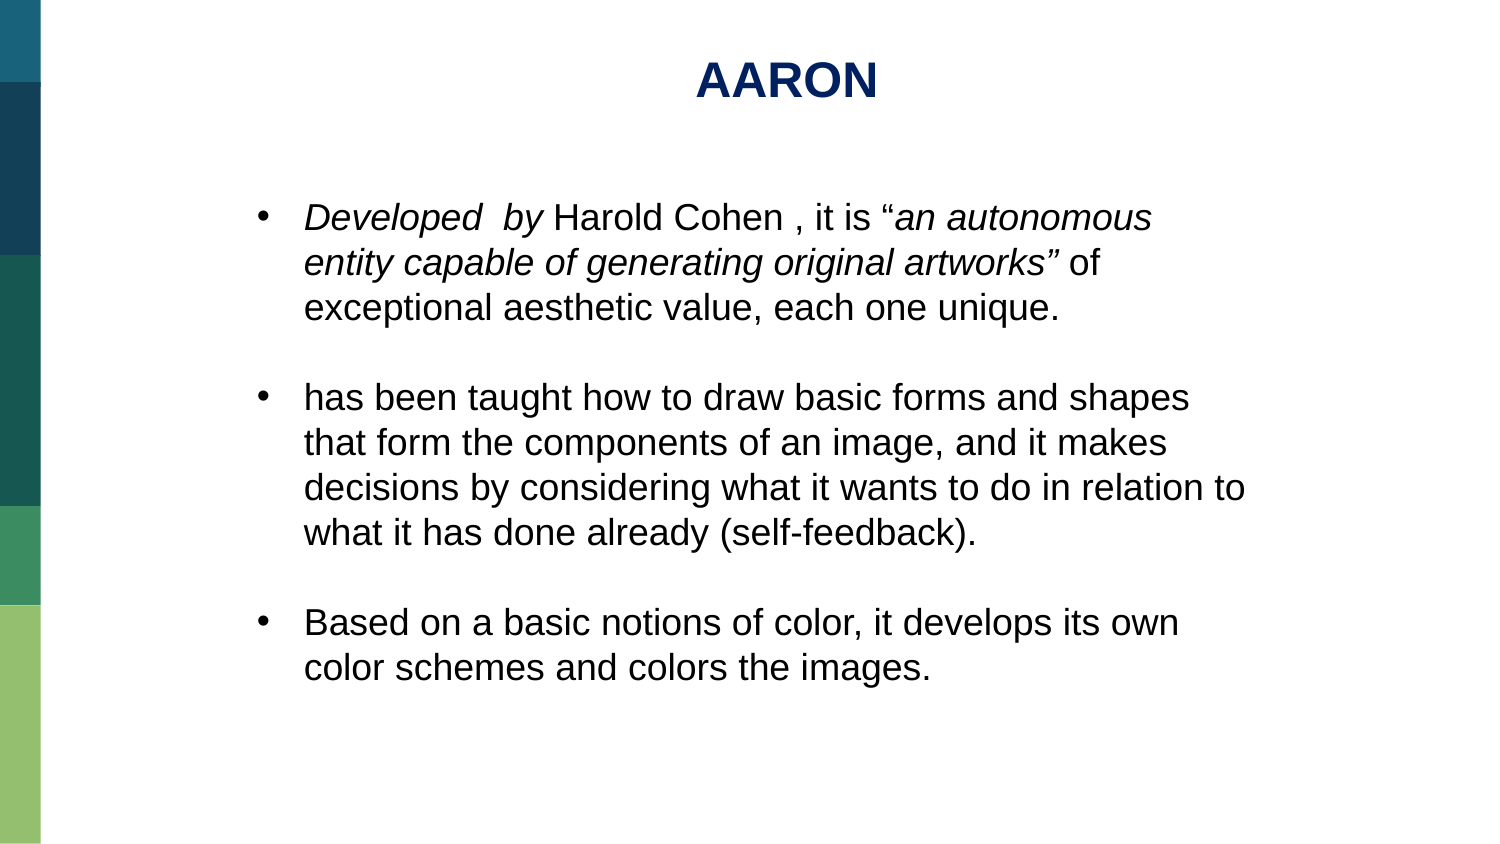

AARON
Developed  by Harold Cohen , it is “an autonomous entity capable of generating original artworks” of exceptional aesthetic value, each one unique.

has been taught how to draw basic forms and shapes that form the components of an image, and it makes decisions by considering what it wants to do in relation to what it has done already (self-feedback).

Based on a basic notions of color, it develops its own color schemes and colors the images.